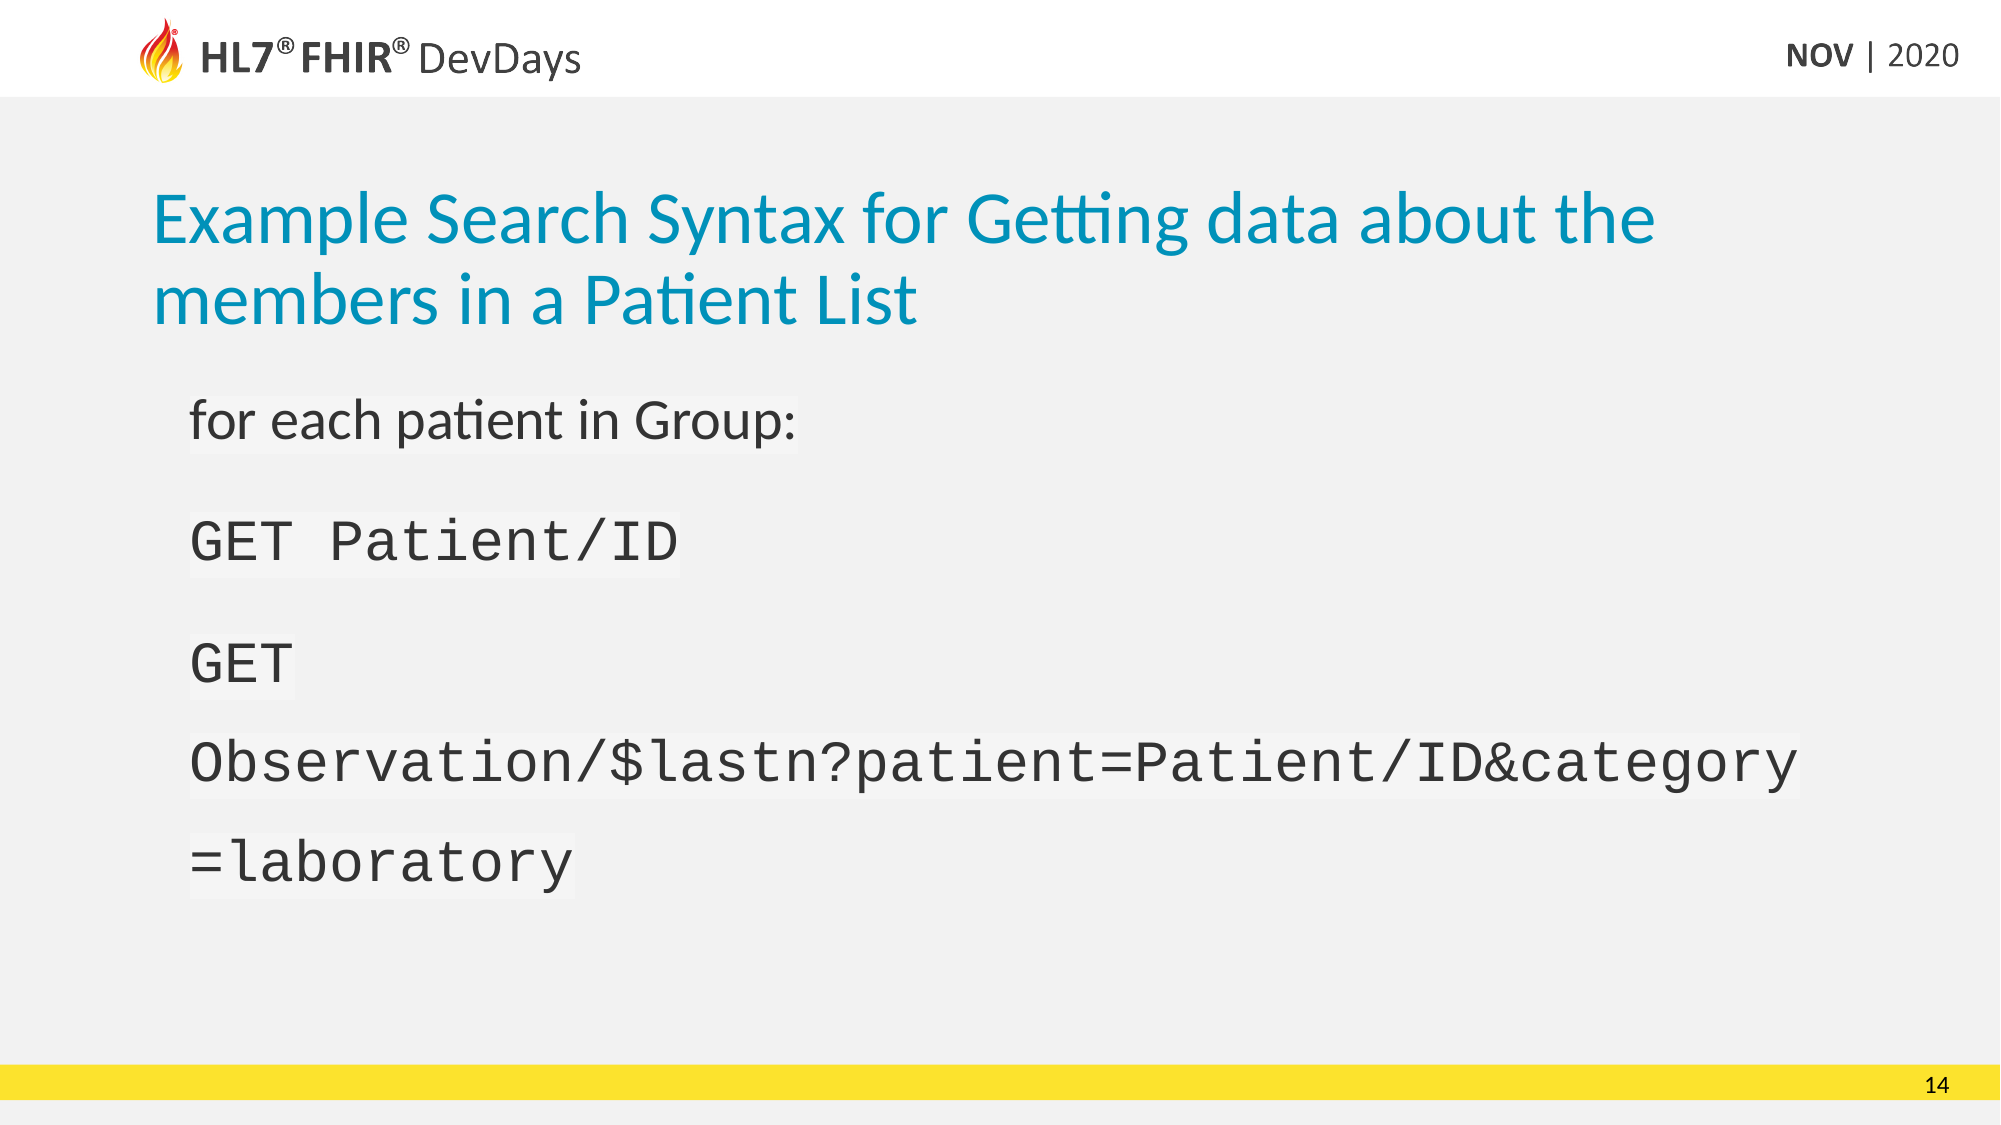

# Example Search Syntax for Getting data about the members in a Patient List
for each patient in Group:
GET Patient/ID
GET Observation/$lastn?patient=Patient/ID&category=laboratory